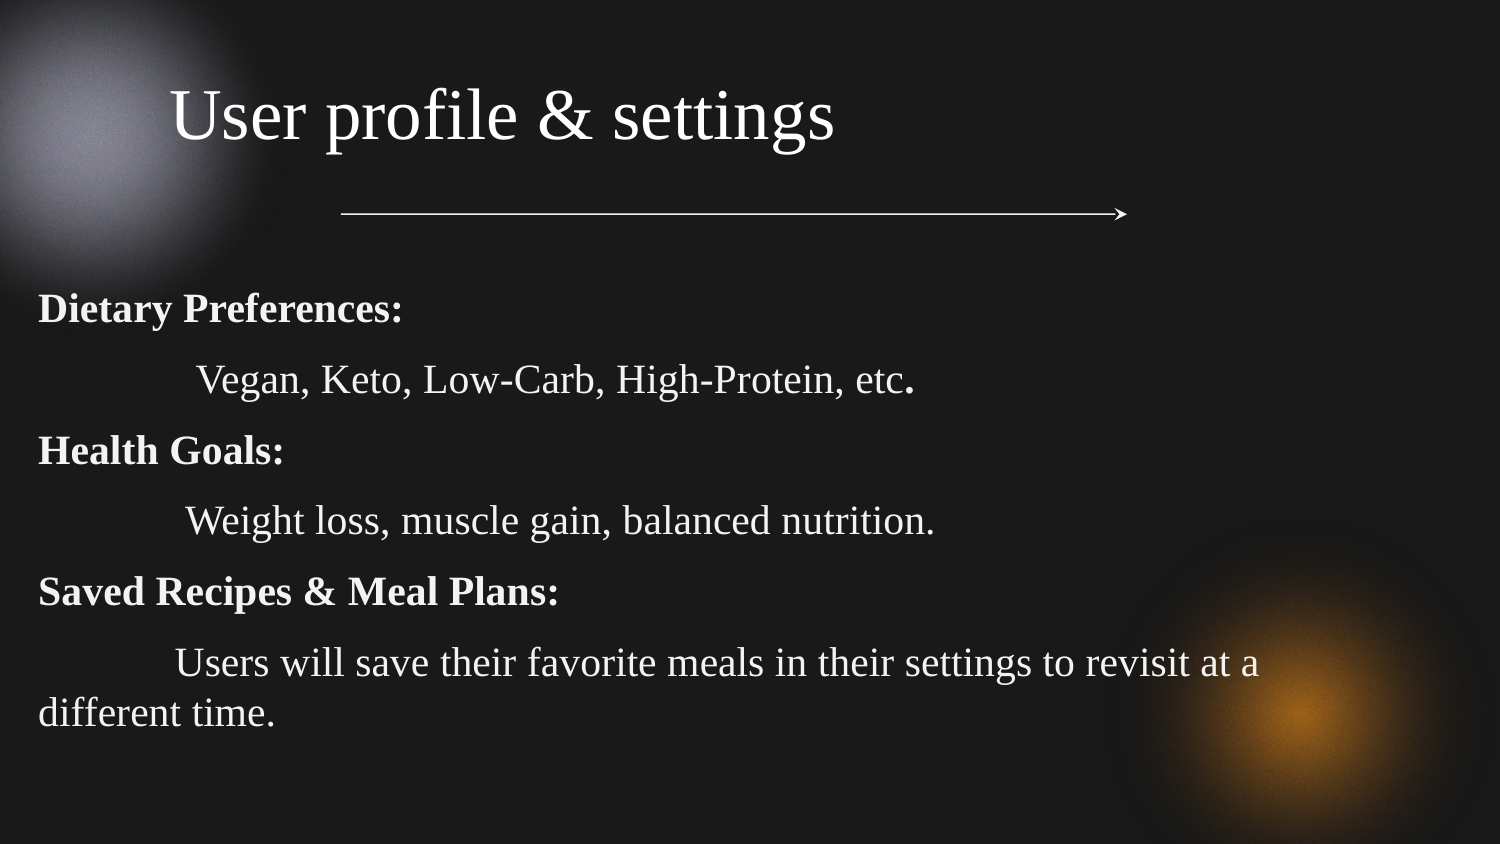

User profile & settings
# Dietary Preferences:
               Vegan, Keto, Low-Carb, High-Protein, etc.
Health Goals:
              Weight loss, muscle gain, balanced nutrition.
Saved Recipes & Meal Plans:
             Users will save their favorite meals in their settings to revisit at a different time.